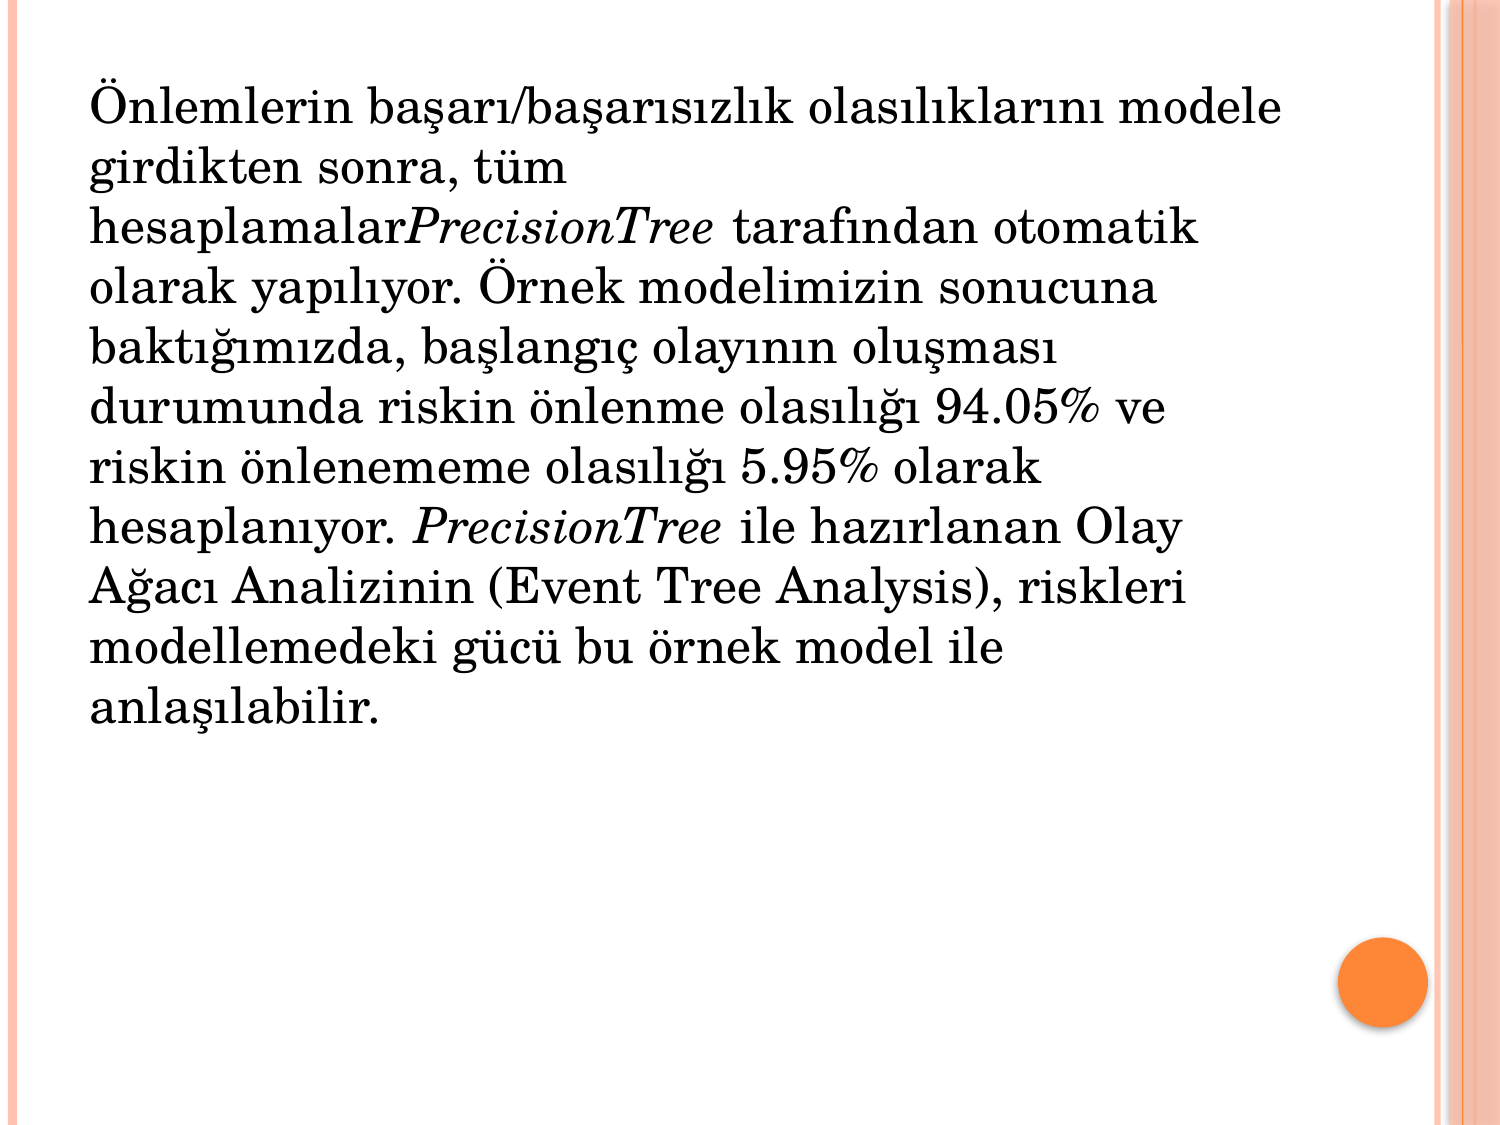

Önlemlerin başarı/başarısızlık olasılıklarını modele girdikten sonra, tüm hesaplamalarPrecisionTree tarafından otomatik olarak yapılıyor. Örnek modelimizin sonucuna baktığımızda, başlangıç olayının oluşması durumunda riskin önlenme olasılığı 94.05% ve riskin önlenememe olasılığı 5.95% olarak hesaplanıyor. PrecisionTree ile hazırlanan Olay Ağacı Analizinin (Event Tree Analysis), riskleri modellemedeki gücü bu örnek model ile anlaşılabilir.